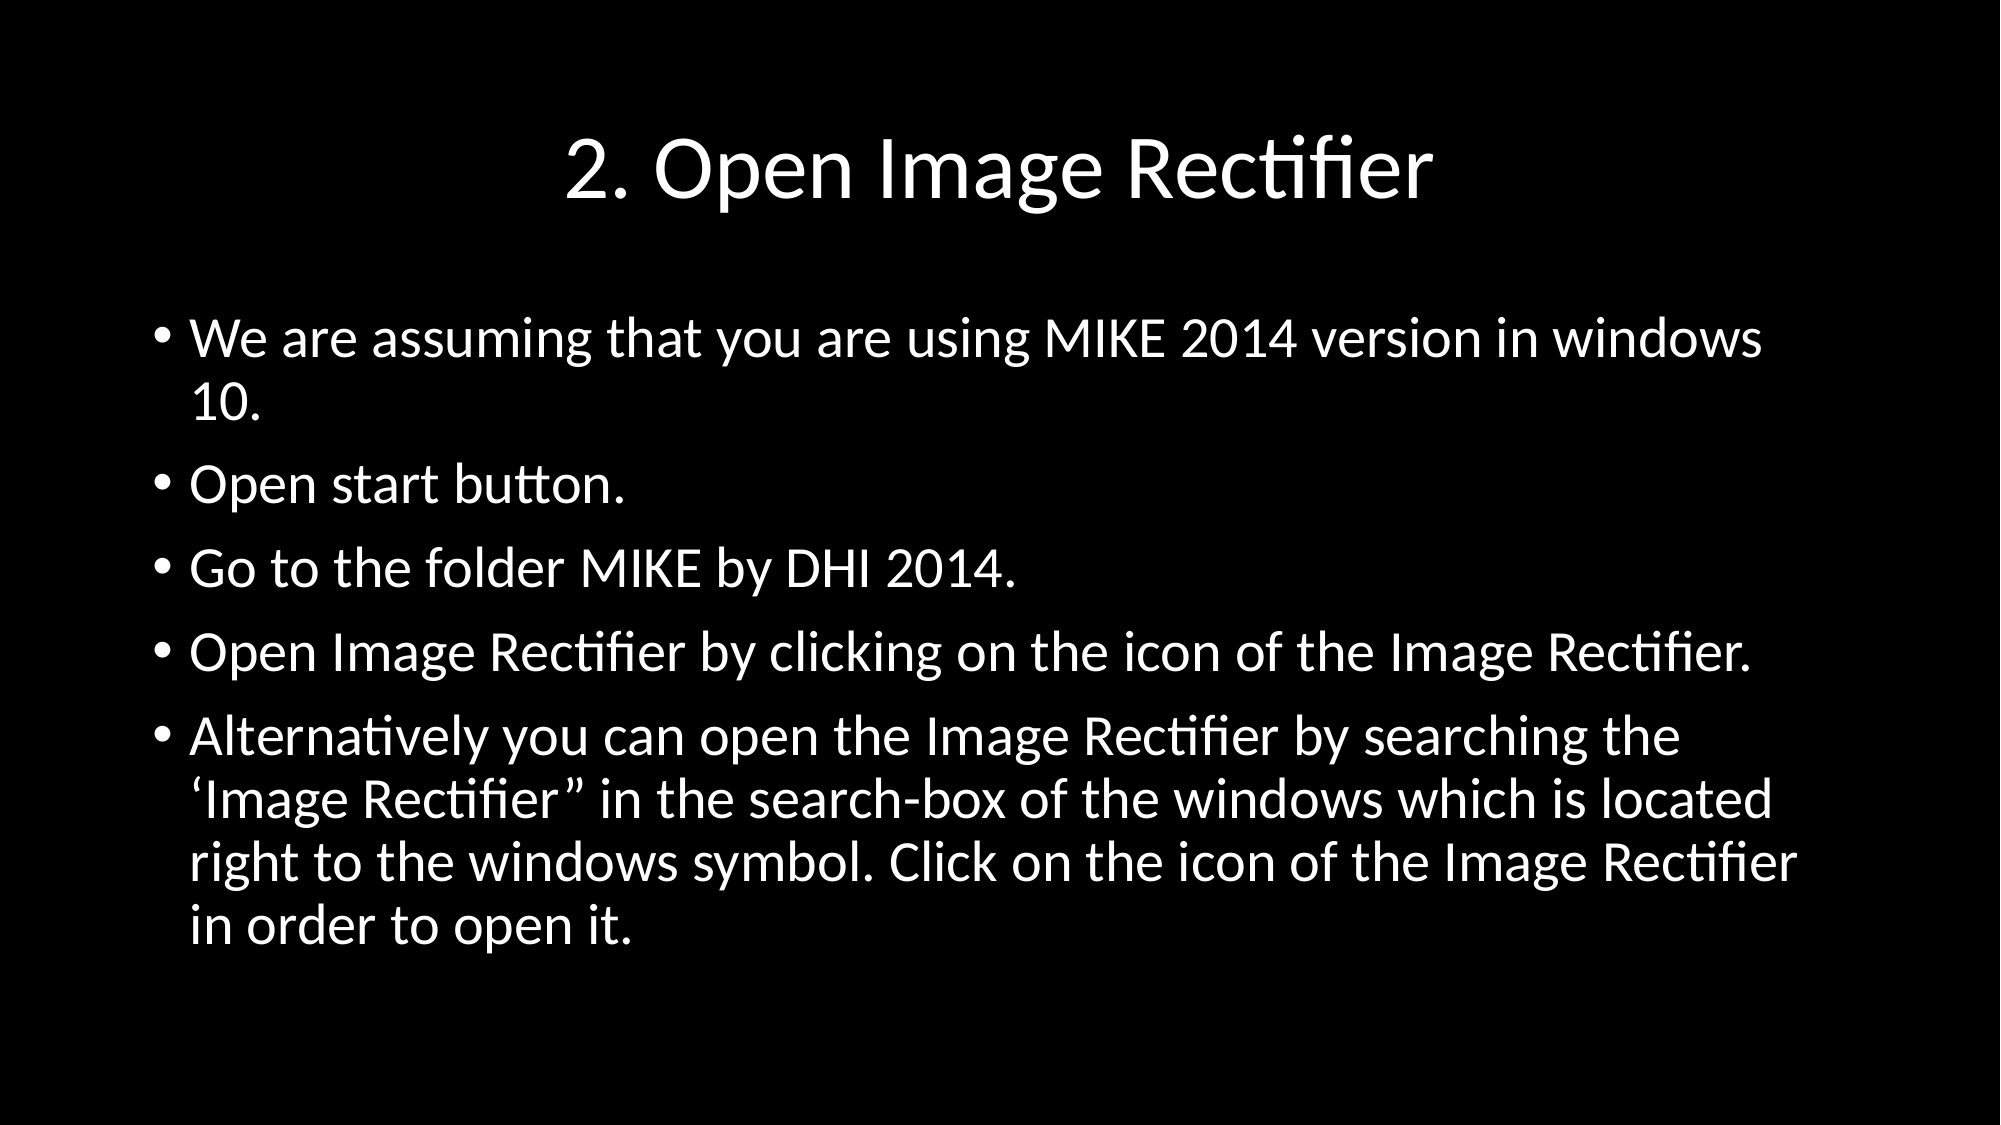

# 2. Open Image Rectifier
We are assuming that you are using MIKE 2014 version in windows 10.
Open start button.
Go to the folder MIKE by DHI 2014.
Open Image Rectifier by clicking on the icon of the Image Rectifier.
Alternatively you can open the Image Rectifier by searching the ‘Image Rectifier” in the search-box of the windows which is located right to the windows symbol. Click on the icon of the Image Rectifier in order to open it.